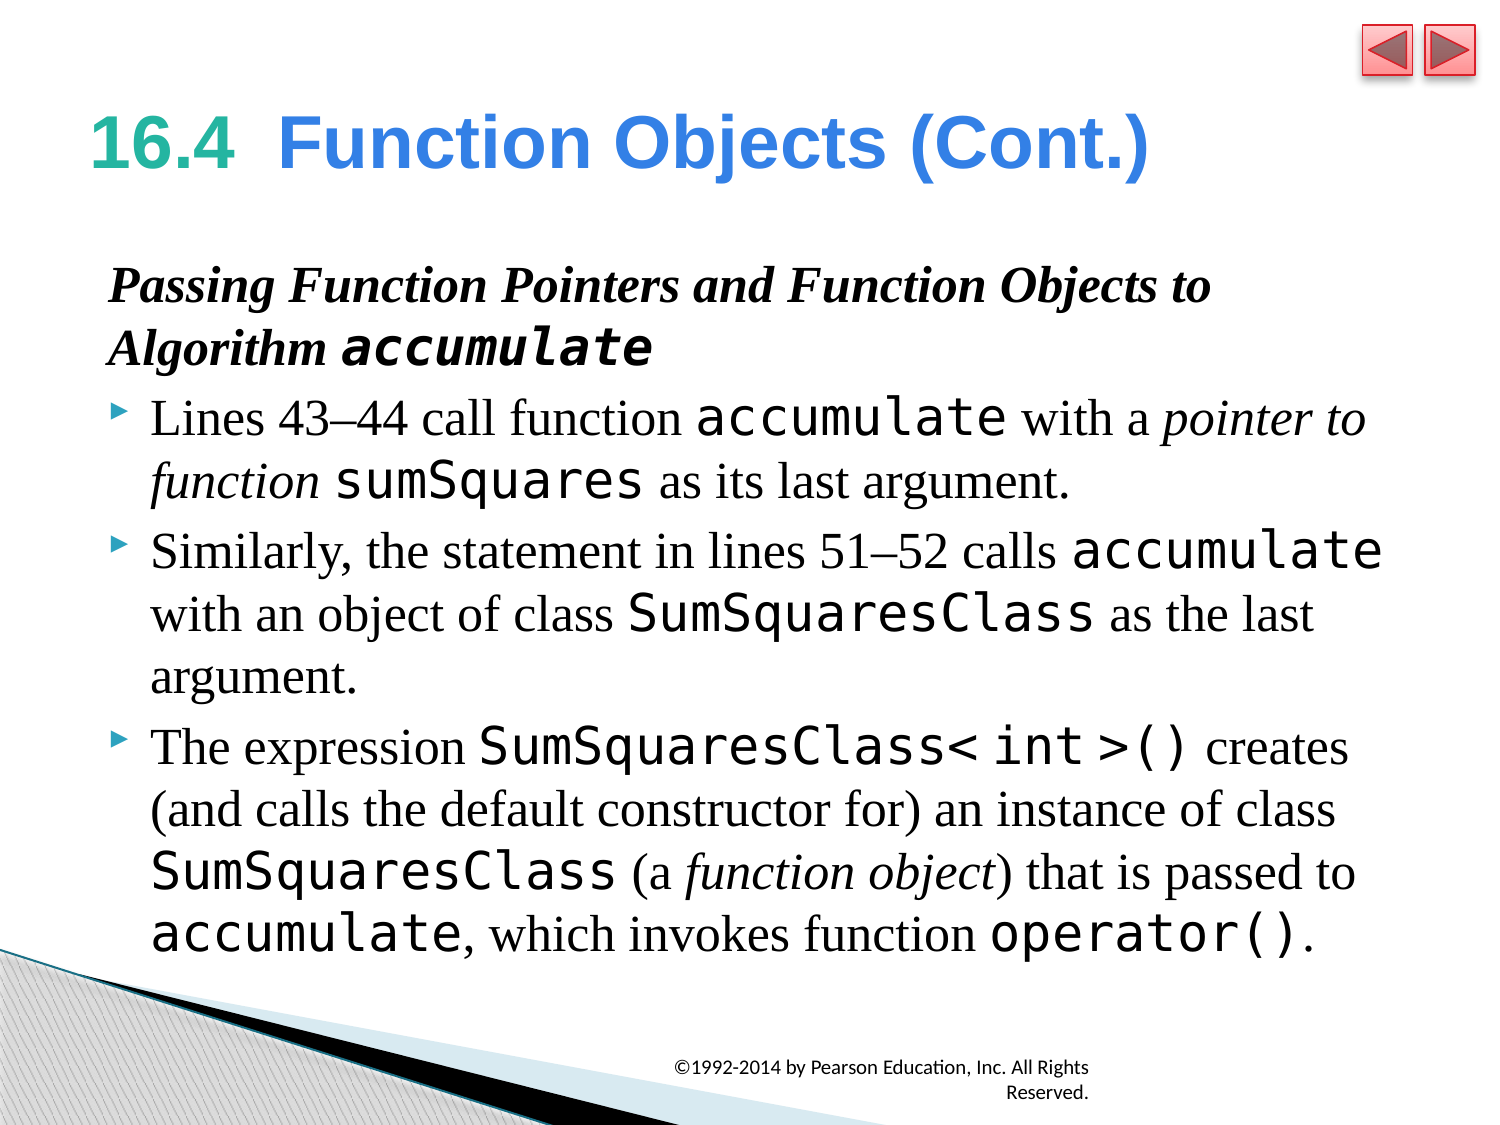

# 16.4  Function Objects (Cont.)
Passing Function Pointers and Function Objects to Algorithm accumulate
Lines 43–44 call function accumulate with a pointer to function sumSquares as its last argument.
Similarly, the statement in lines 51–52 calls accumulate with an object of class SumSquaresClass as the last argument.
The expression SumSquaresClass< int >() creates  (and calls the default constructor for) an instance of class SumSquaresClass (a function object) that is passed to accumulate, which invokes function operator().
©1992-2014 by Pearson Education, Inc. All Rights Reserved.